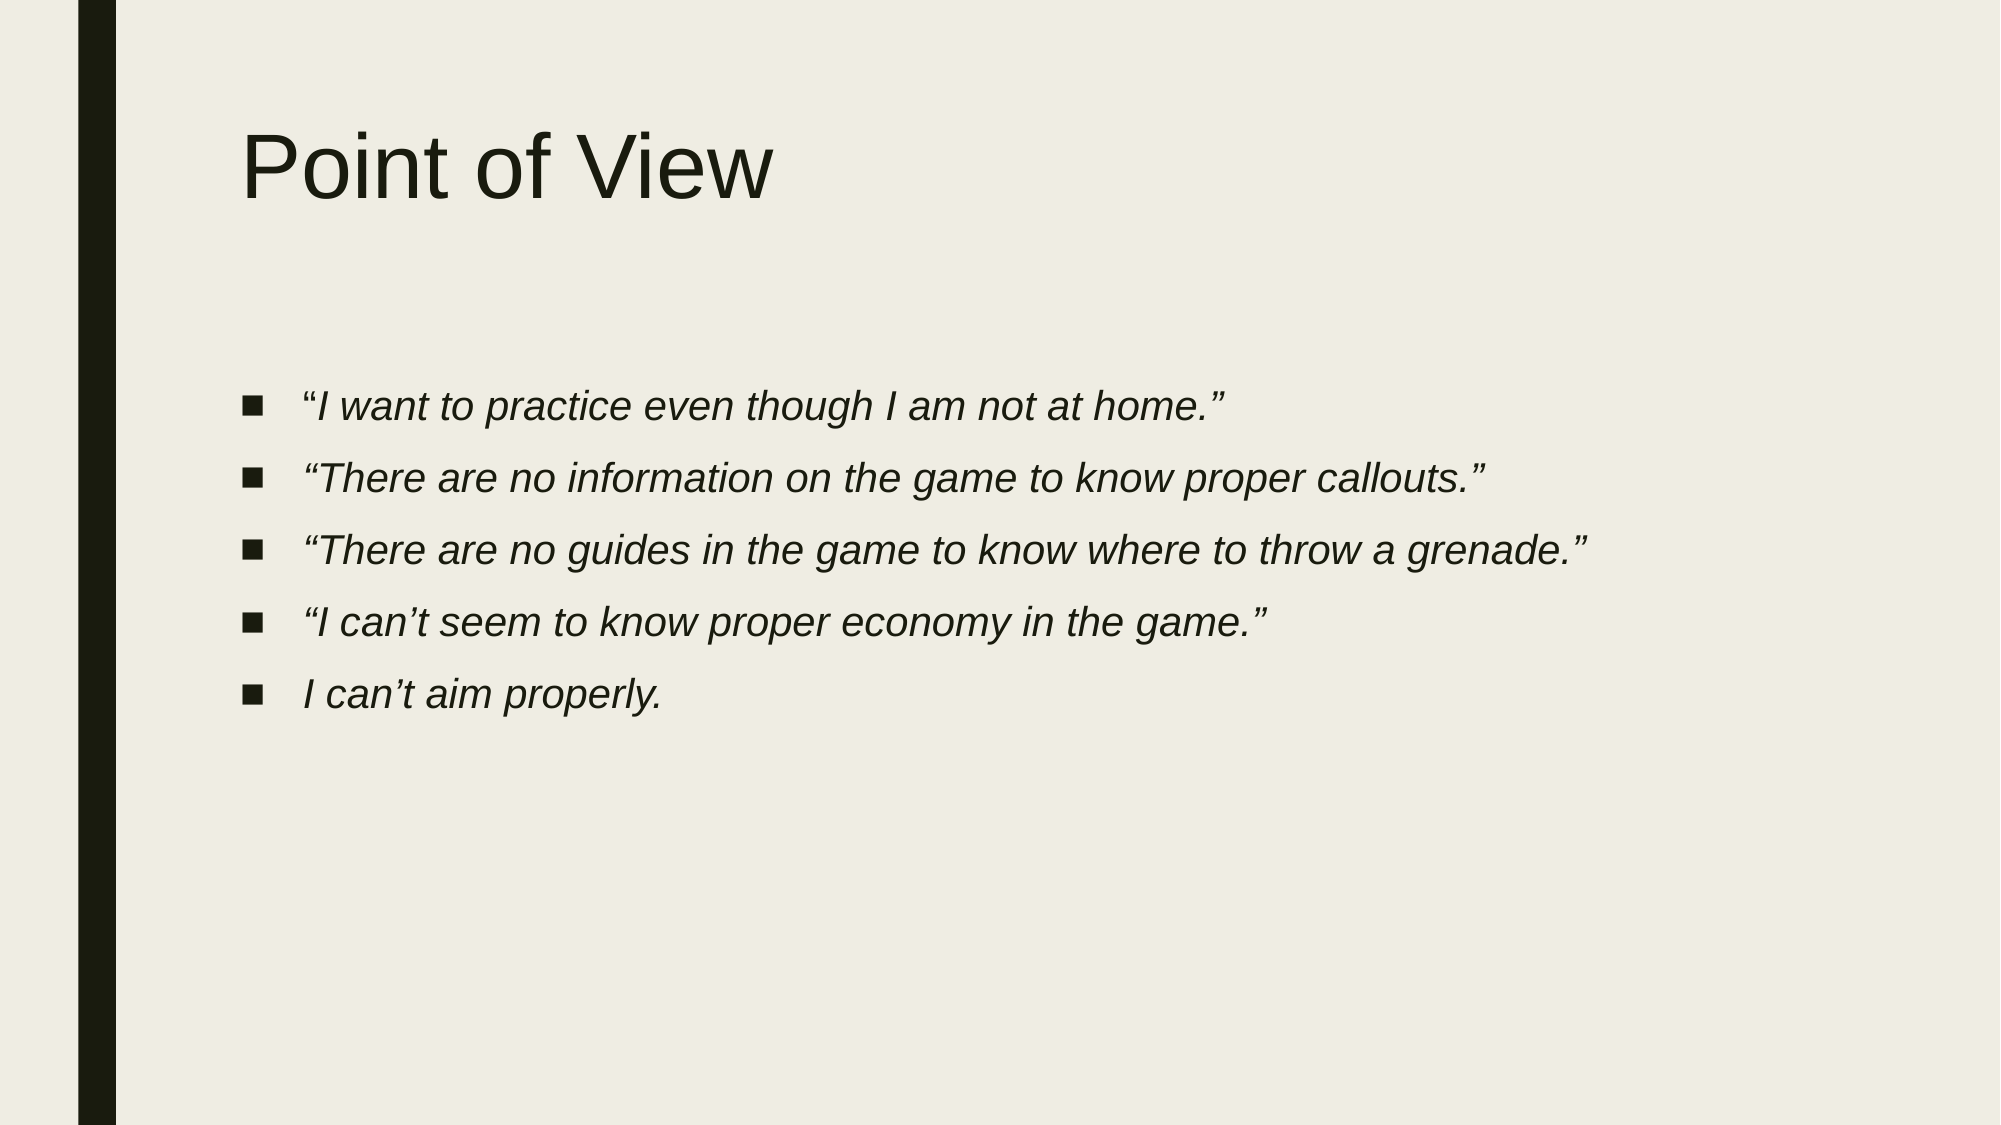

# Point of View
“I want to practice even though I am not at home.”
“There are no information on the game to know proper callouts.”
“There are no guides in the game to know where to throw a grenade.”
“I can’t seem to know proper economy in the game.”
I can’t aim properly.